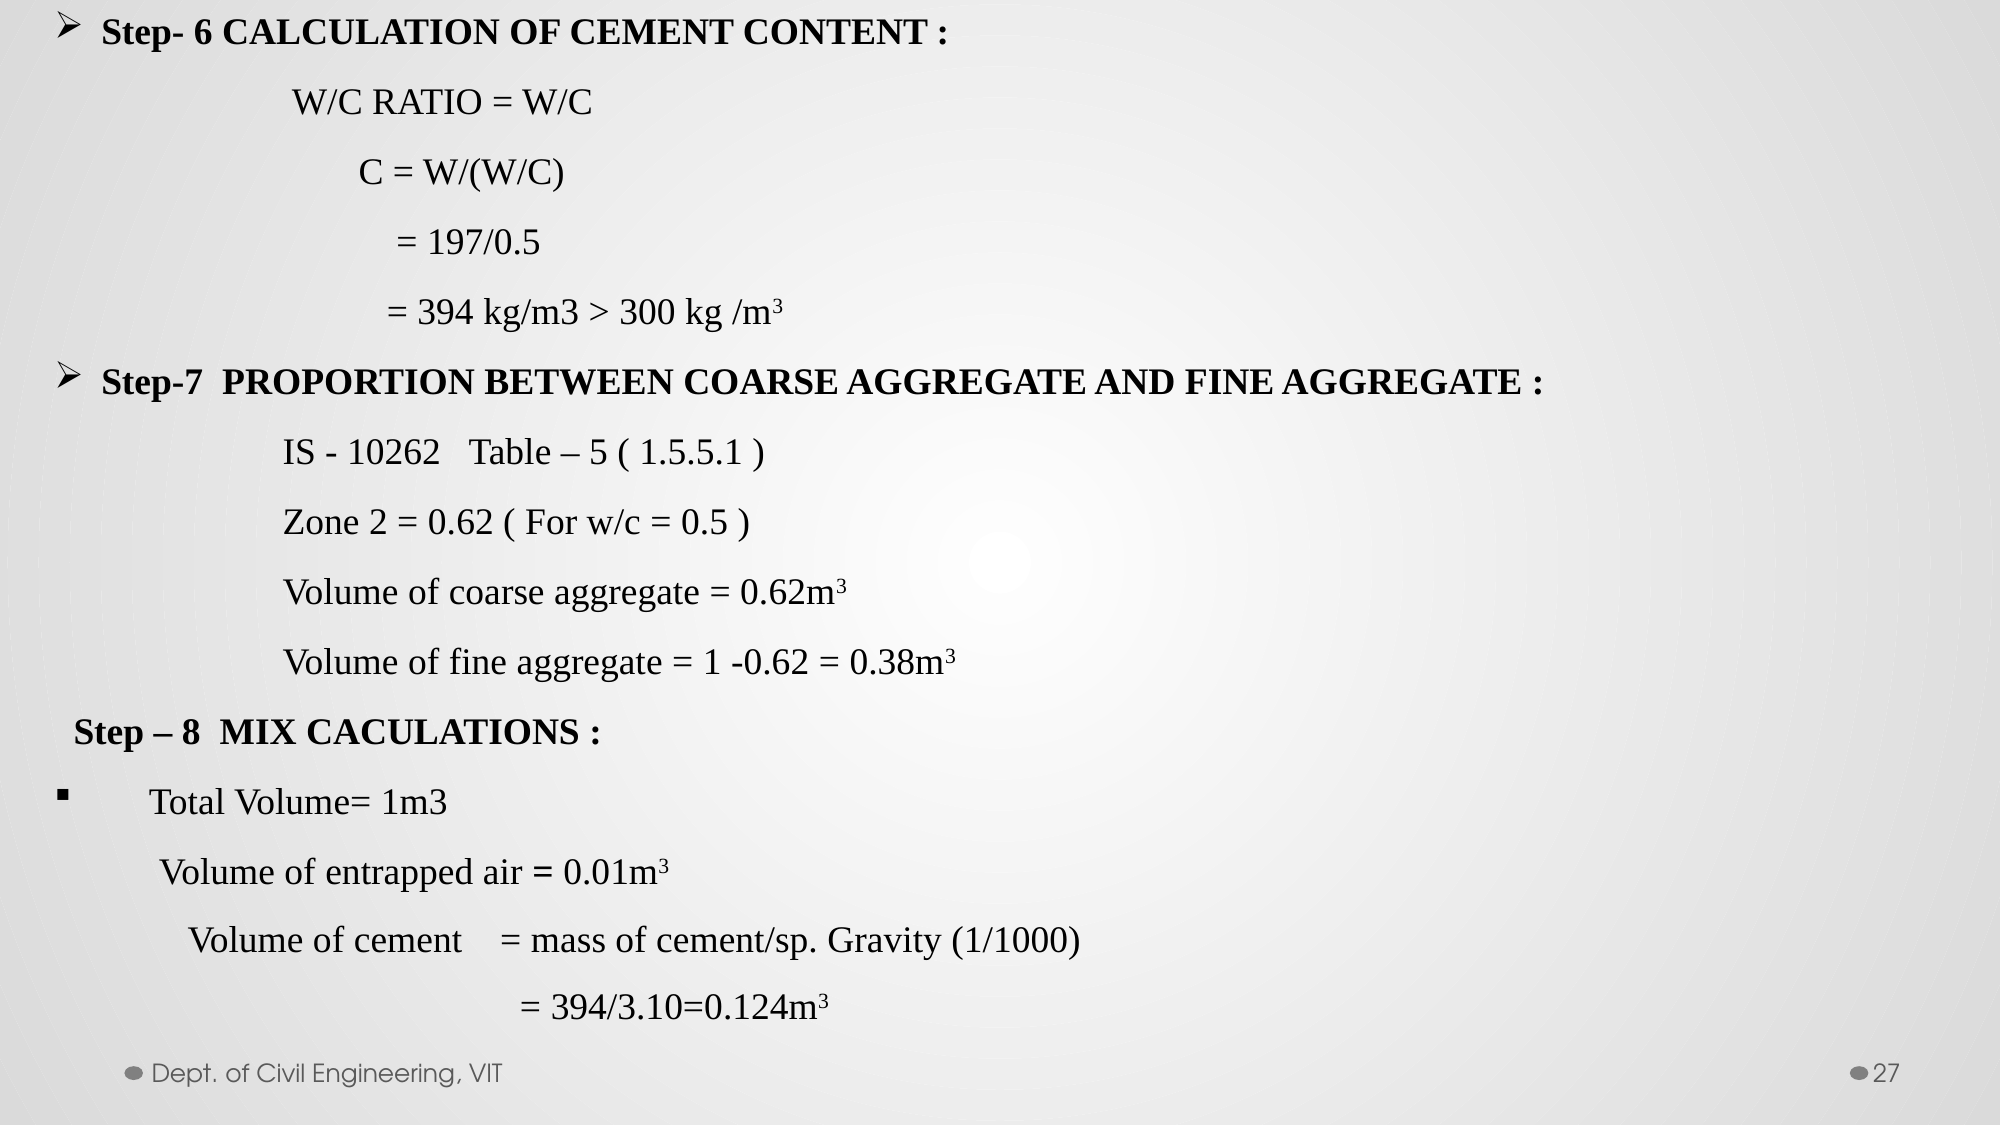

Step- 6 CALCULATION OF CEMENT CONTENT :
                         W/C RATIO = W/C
                                C = W/(W/C)
                                    = 197/0.5
                                   = 394 kg/m3 > 300 kg /m3
Step-7  PROPORTION BETWEEN COARSE AGGREGATE AND FINE AGGREGATE :
                        IS - 10262   Table – 5 ( 1.5.5.1 )
                        Zone 2 = 0.62 ( For w/c = 0.5 )
                        Volume of coarse aggregate = 0.62m3
                        Volume of fine aggregate = 1 -0.62 = 0.38m3
  Step – 8  MIX CACULATIONS :
     Total Volume= 1m3
           Volume of entrapped air = 0.01m3
              Volume of cement    = mass of cement/sp. Gravity (1/1000)
                                                 = 394/3.10=0.124m3
Dept. of Civil Engineering, VIT
27